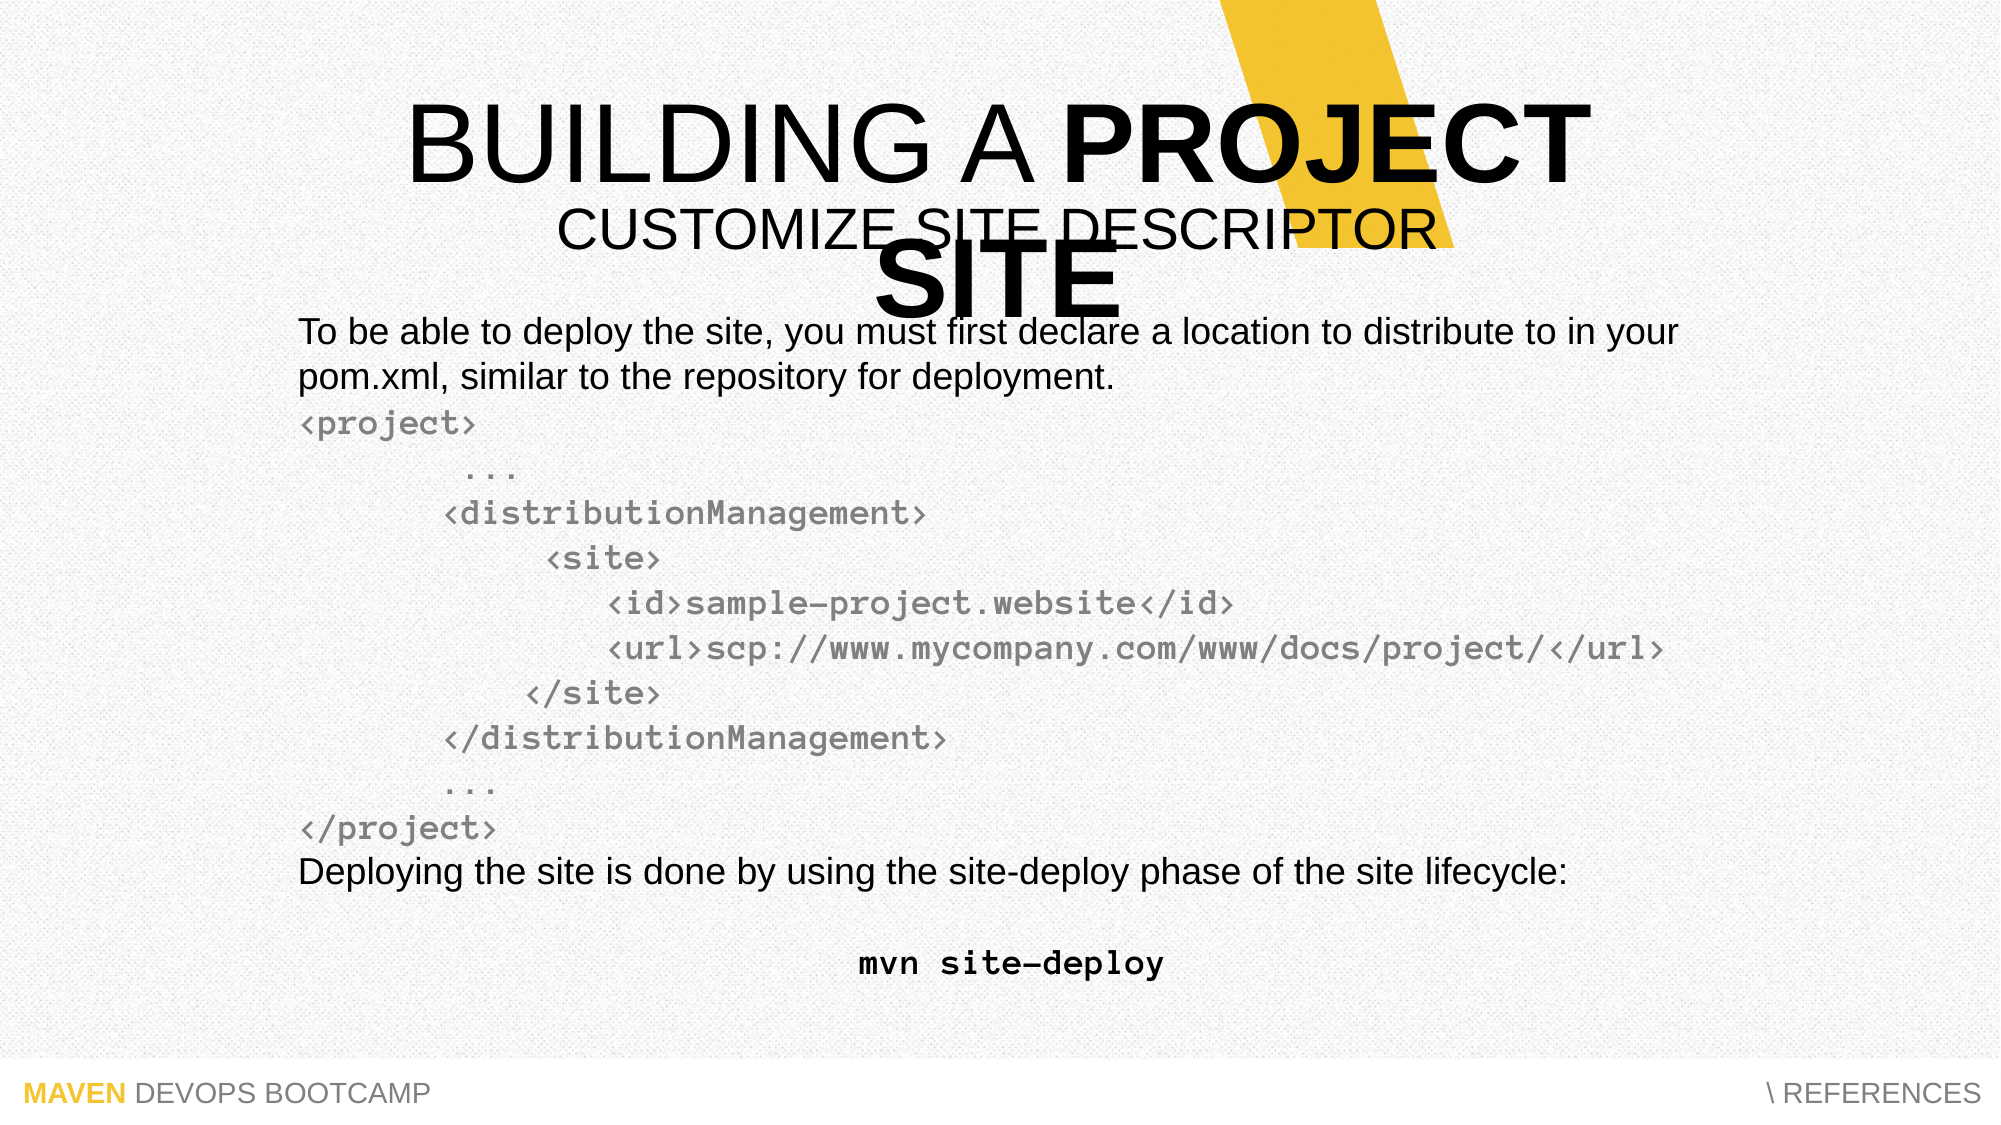

BUILDING A PROJECT SITE
CUSTOMIZE SITE DESCRIPTOR
To be able to deploy the site, you must first declare a location to distribute to in your pom.xml, similar to the repository for deployment.
<project>
        ...
       <distributionManagement>
            <site>
               <id>sample-project.website</id>
               <url>scp://www.mycompany.com/www/docs/project/</url>
           </site>
       </distributionManagement>
       ...
</project>
Deploying the site is done by using the site-deploy phase of the site lifecycle:

mvn site-deploy
 MAVEN DEVOPS BOOTCAMP						                                                                   \ REFERENCES